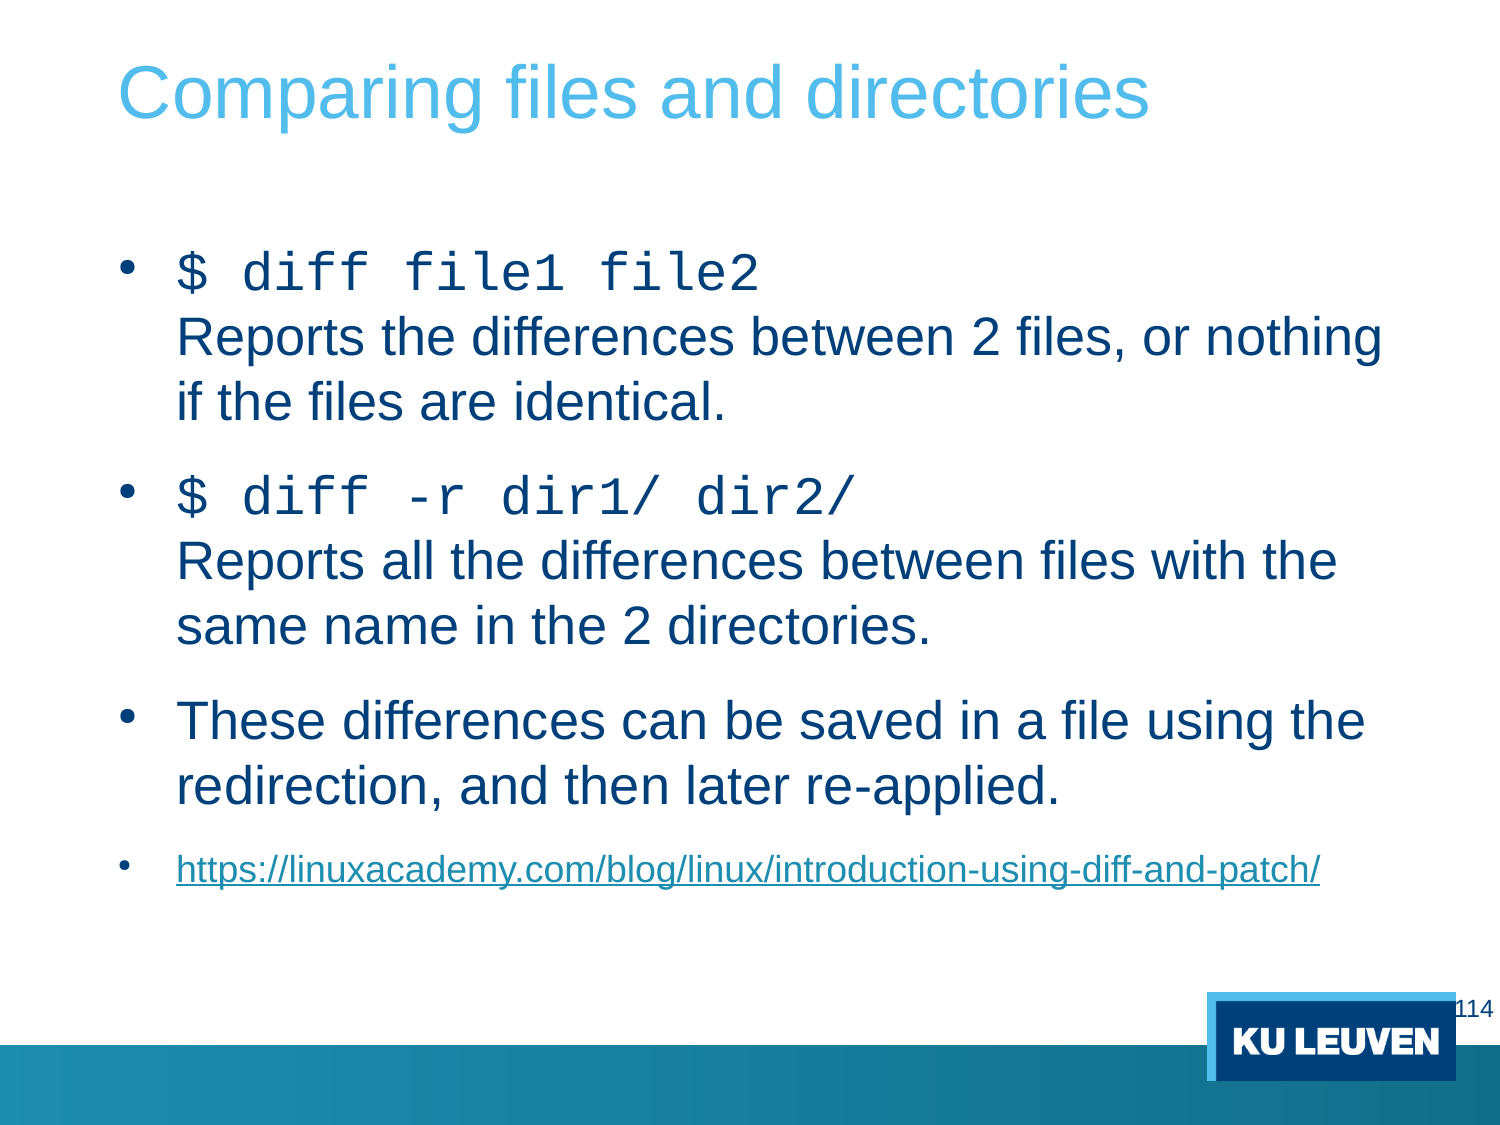

# Comparing files and directories
$ diff file1 file2
Reports the differences between 2 files, or nothing if the files are identical.
$ diff -r dir1/ dir2/
Reports all the differences between files with the same name in the 2 directories.
These differences can be saved in a file using the redirection, and then later re-applied.
https://linuxacademy.com/blog/linux/introduction-using-diff-and-patch/

114